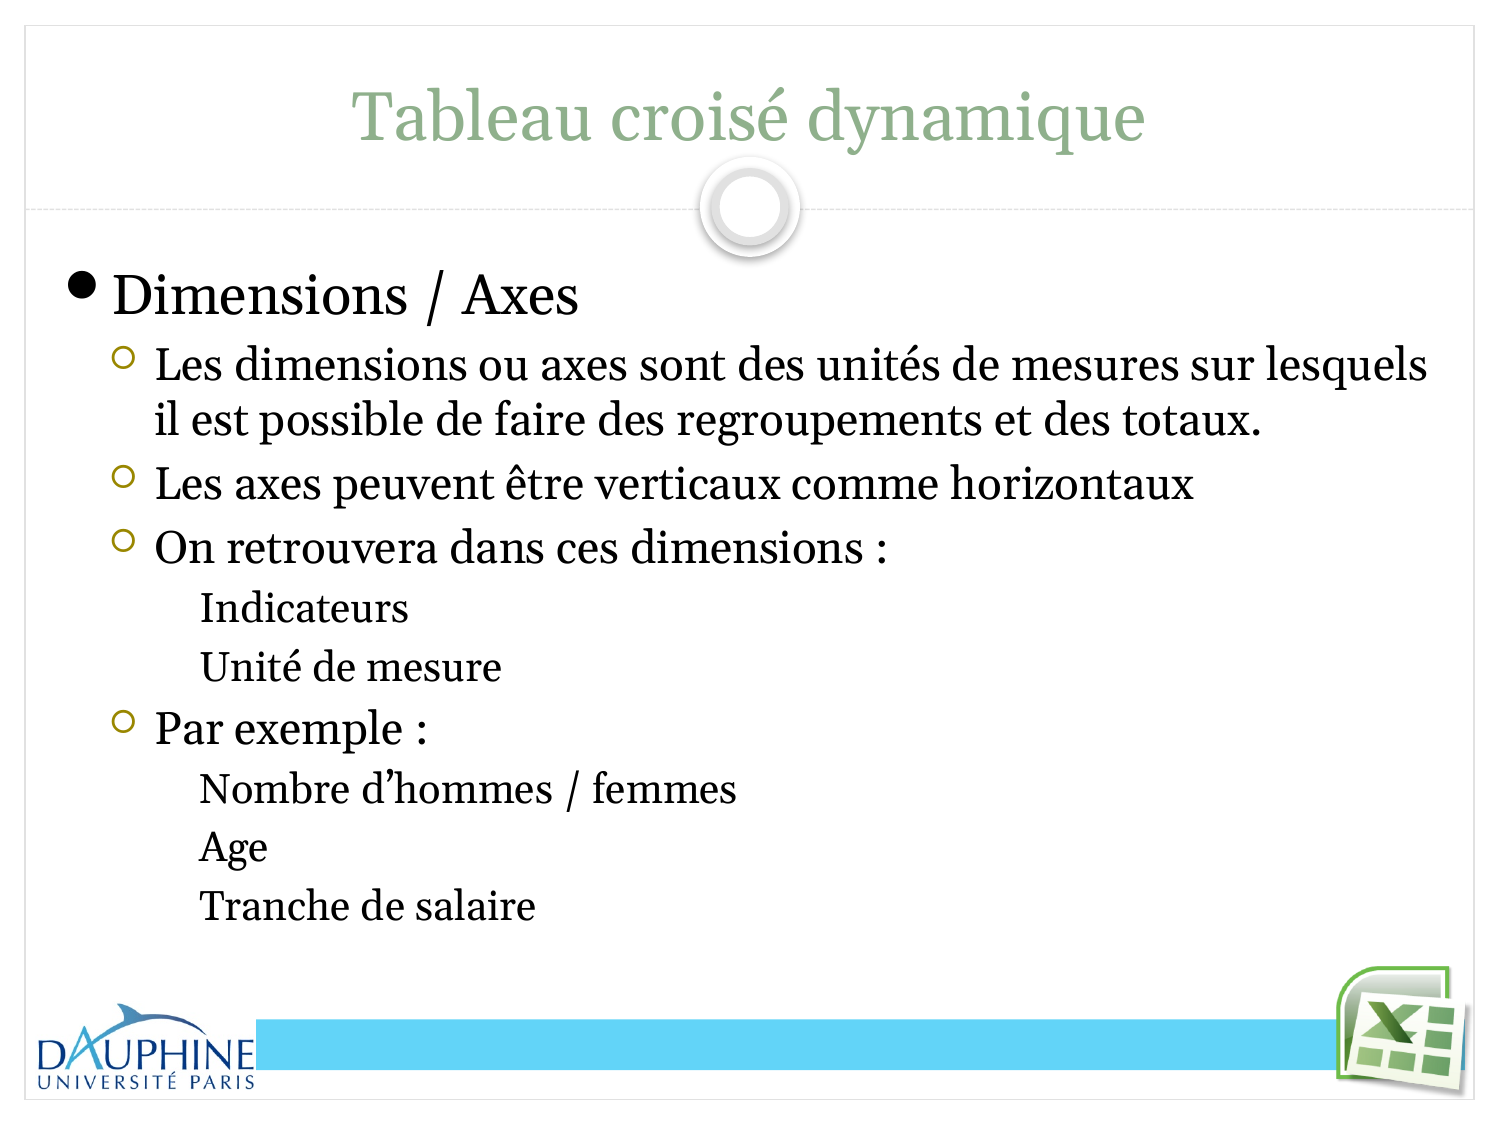

# Tableau croisé dynamique
Dimensions / Axes
Les dimensions ou axes sont des unités de mesures sur lesquels il est possible de faire des regroupements et des totaux.
Les axes peuvent être verticaux comme horizontaux
On retrouvera dans ces dimensions :
Indicateurs
Unité de mesure
Par exemple :
Nombre d’hommes / femmes
Age
Tranche de salaire